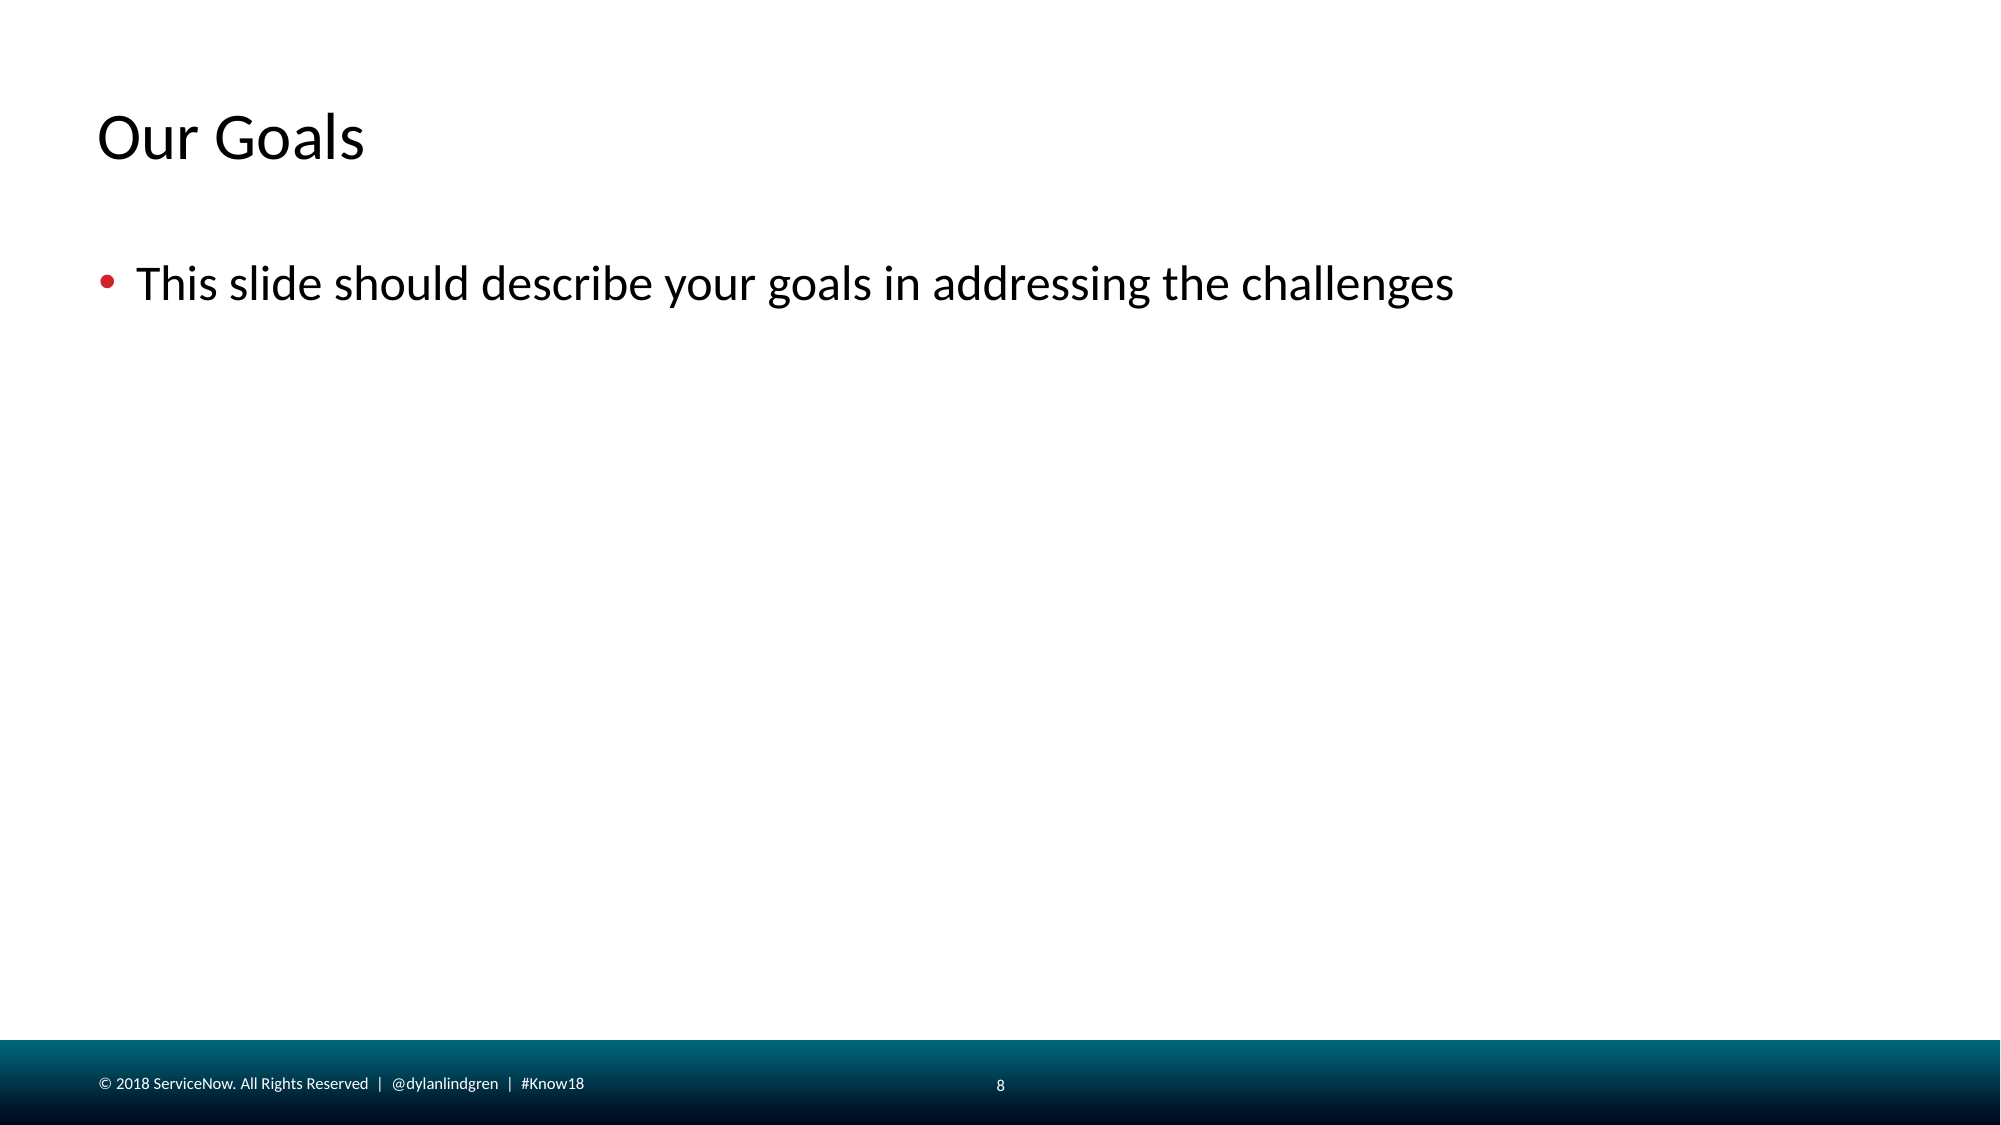

# Our Goals
This slide should describe your goals in addressing the challenges